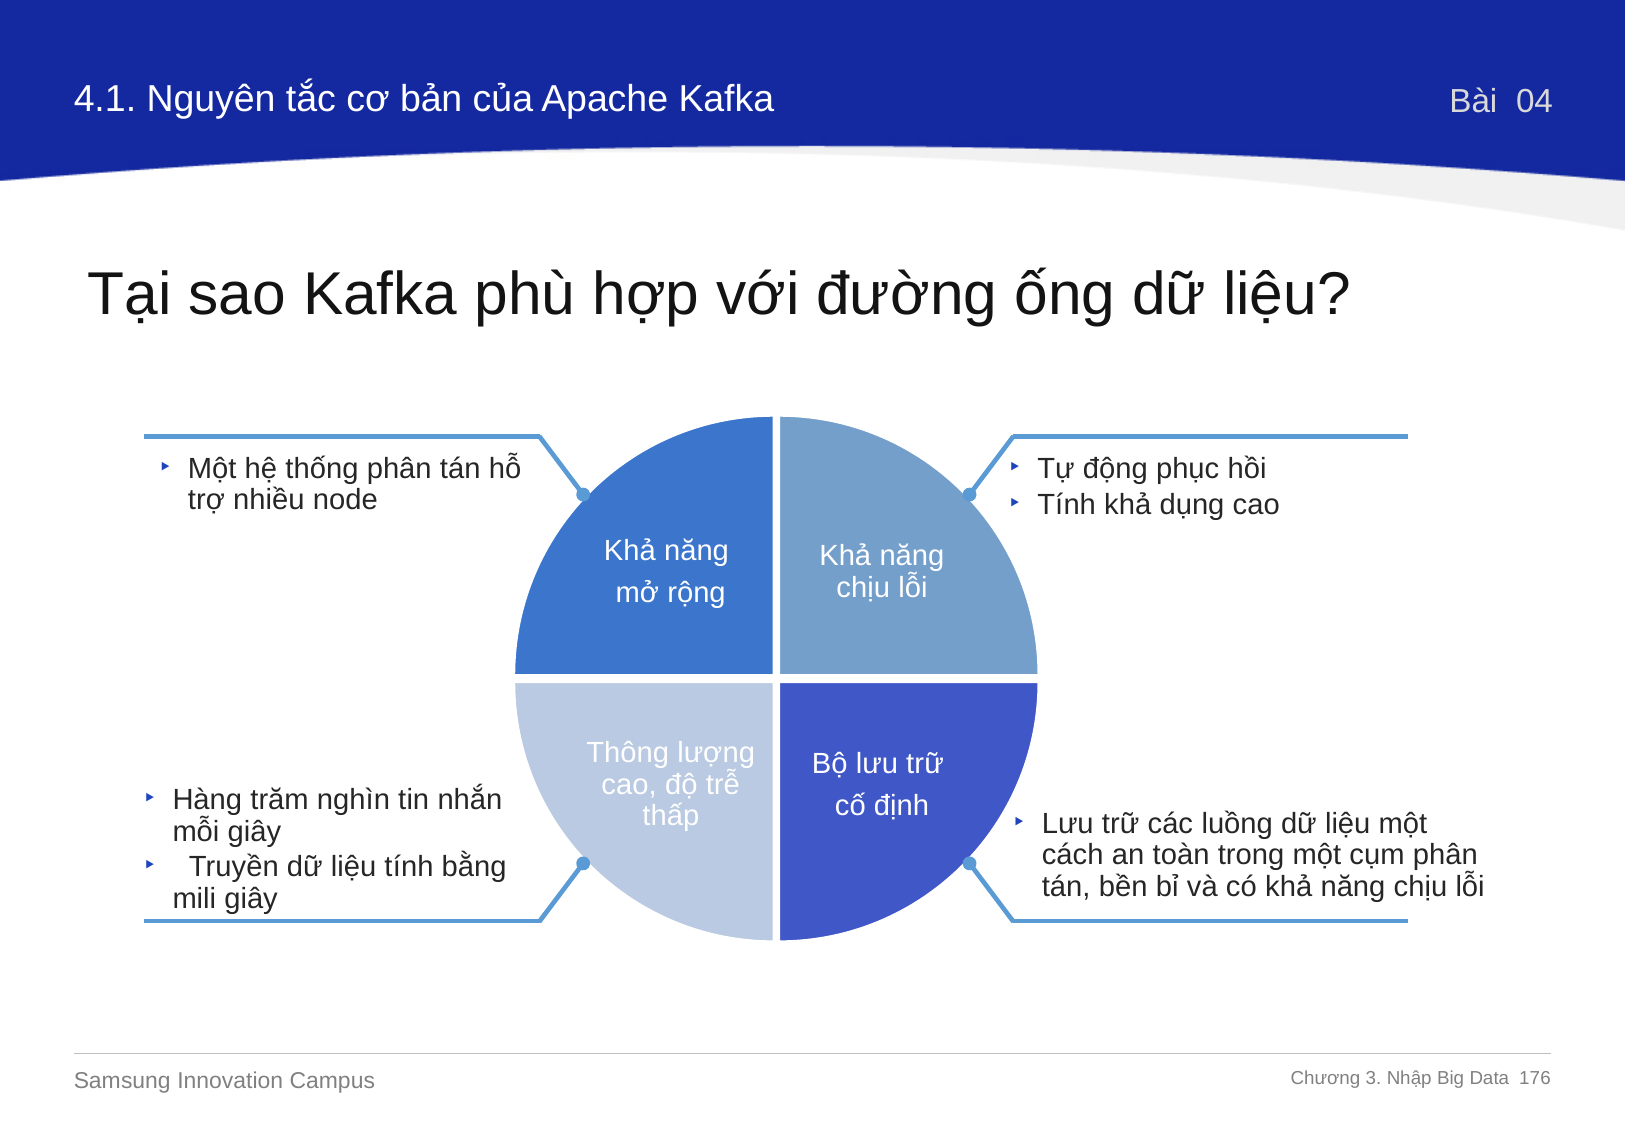

4.1. Nguyên tắc cơ bản của Apache Kafka
Bài  04
Tại sao Kafka phù hợp với đường ống dữ liệu?
Khả năng
mở rộng
Khả năng chịu lỗi
Thông lượng cao, độ trễ thấp
Bộ lưu trữ
cố định
Một hệ thống phân tán hỗ trợ nhiều node
Tự động phục hồi
Tính khả dụng cao
Hàng trăm nghìn tin nhắn mỗi giây
  Truyền dữ liệu tính bằng mili giây
Lưu trữ các luồng dữ liệu một cách an toàn trong một cụm phân tán, bền bỉ và có khả năng chịu lỗi